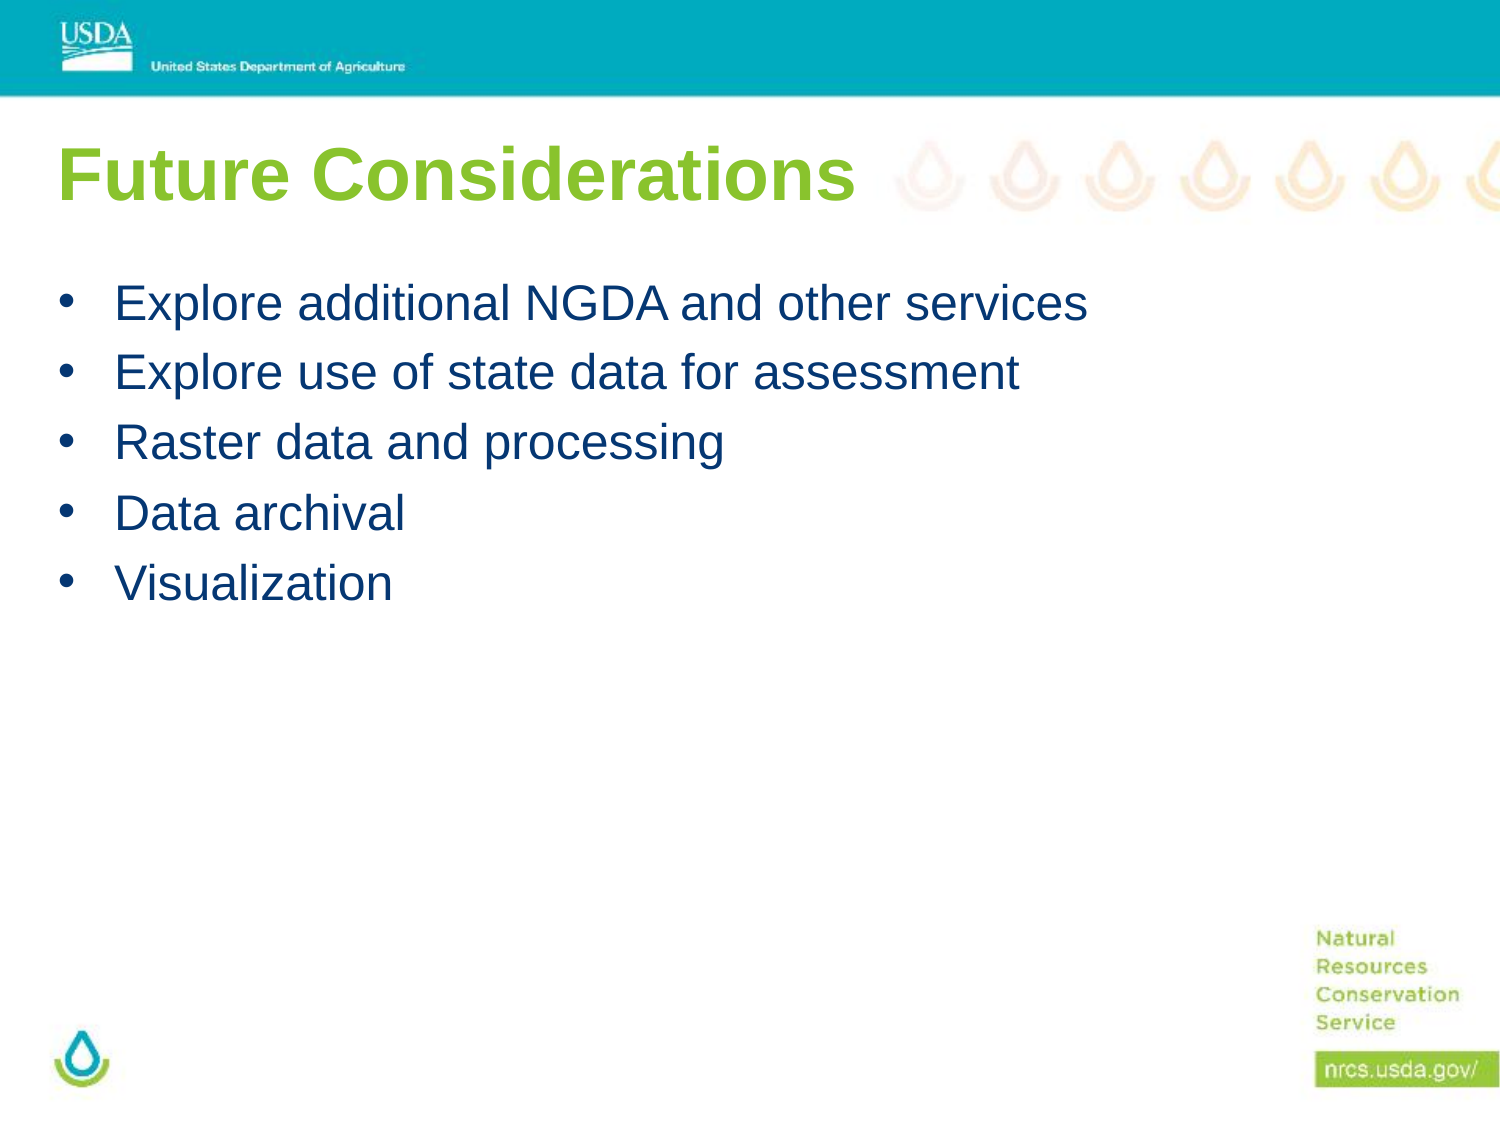

# Future Considerations
Explore additional NGDA and other services
Explore use of state data for assessment
Raster data and processing
Data archival
Visualization